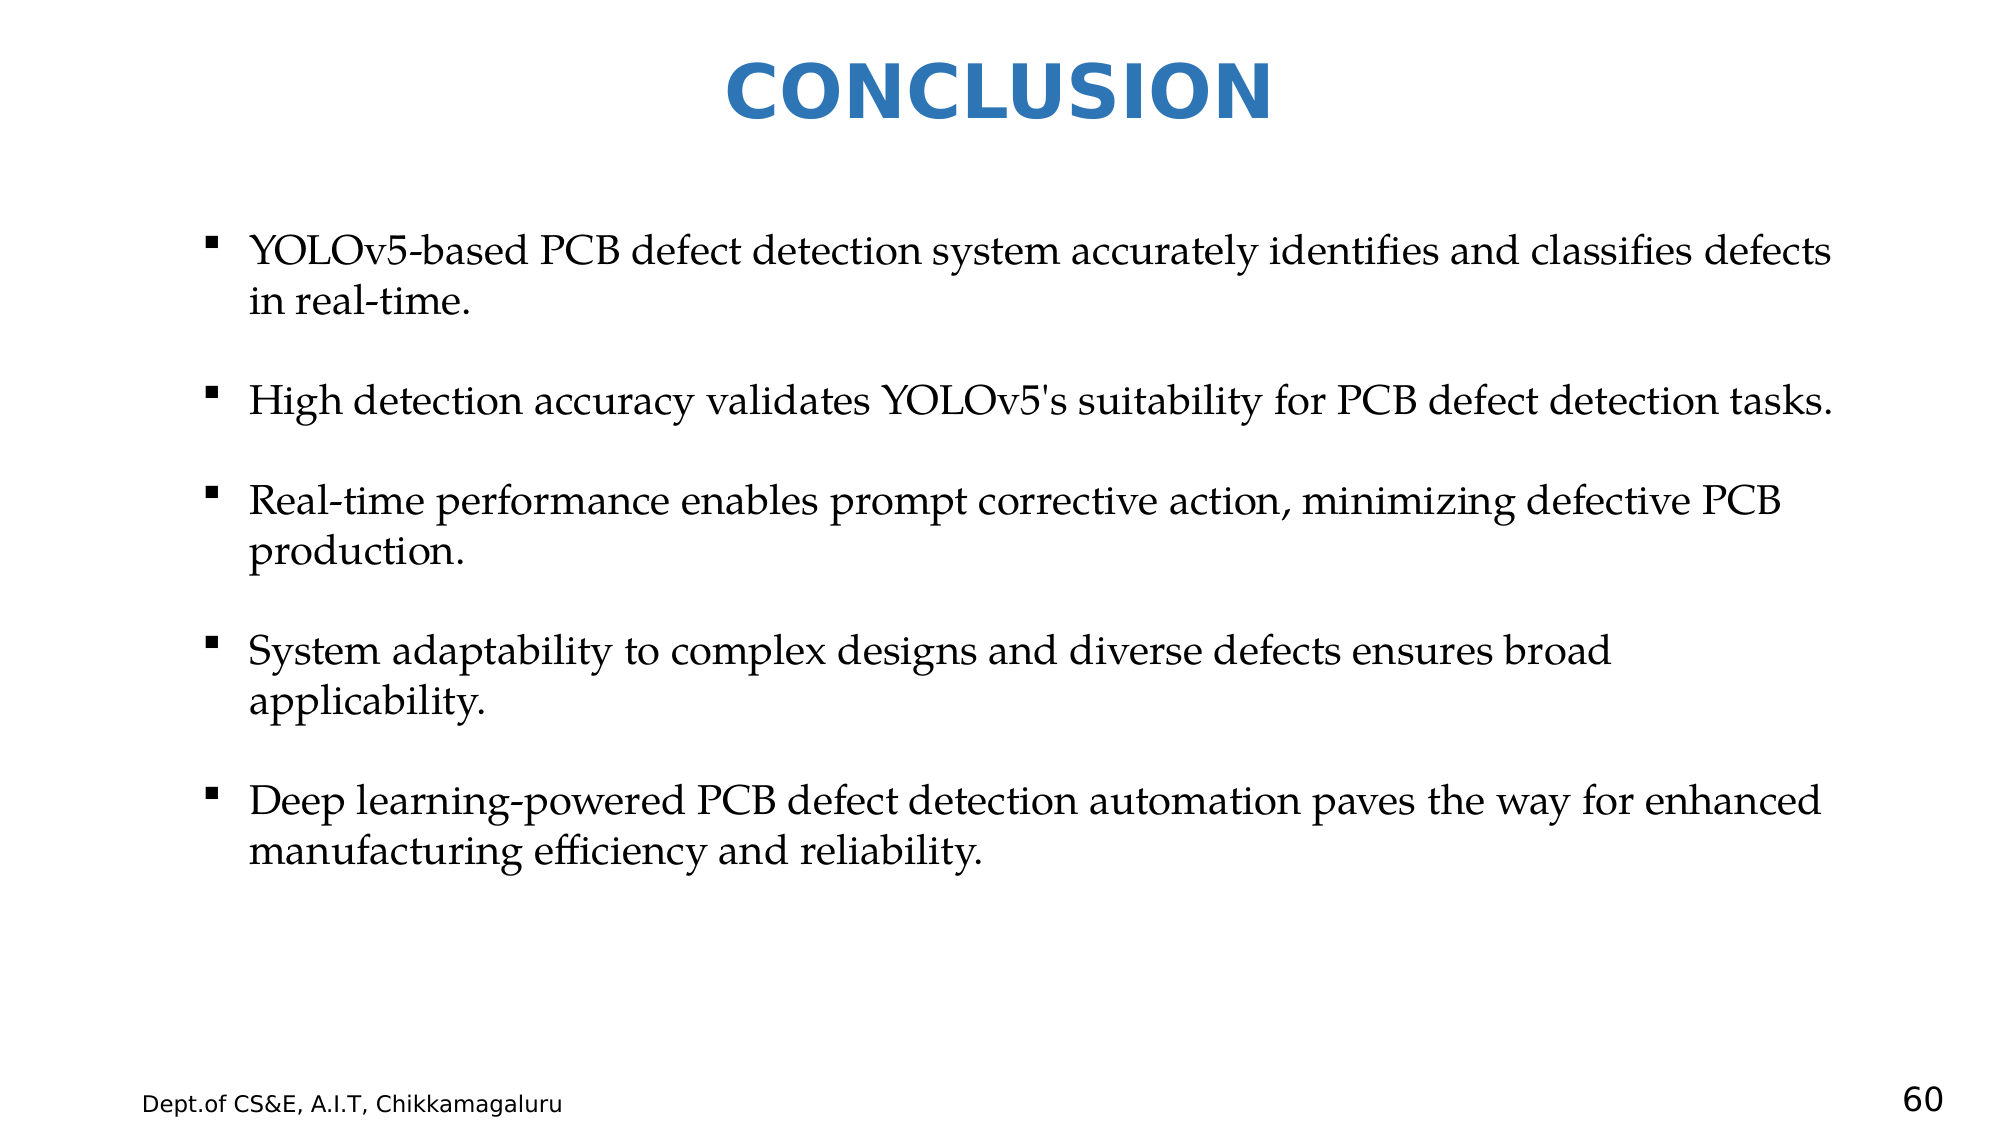

CONCLUSION
YOLOv5-based PCB defect detection system accurately identifies and classifies defects in real-time.

High detection accuracy validates YOLOv5's suitability for PCB defect detection tasks.

Real-time performance enables prompt corrective action, minimizing defective PCB production.

System adaptability to complex designs and diverse defects ensures broad applicability.

Deep learning-powered PCB defect detection automation paves the way for enhanced manufacturing efficiency and reliability.
60
Dept.of CS&E, A.I.T, Chikkamagaluru